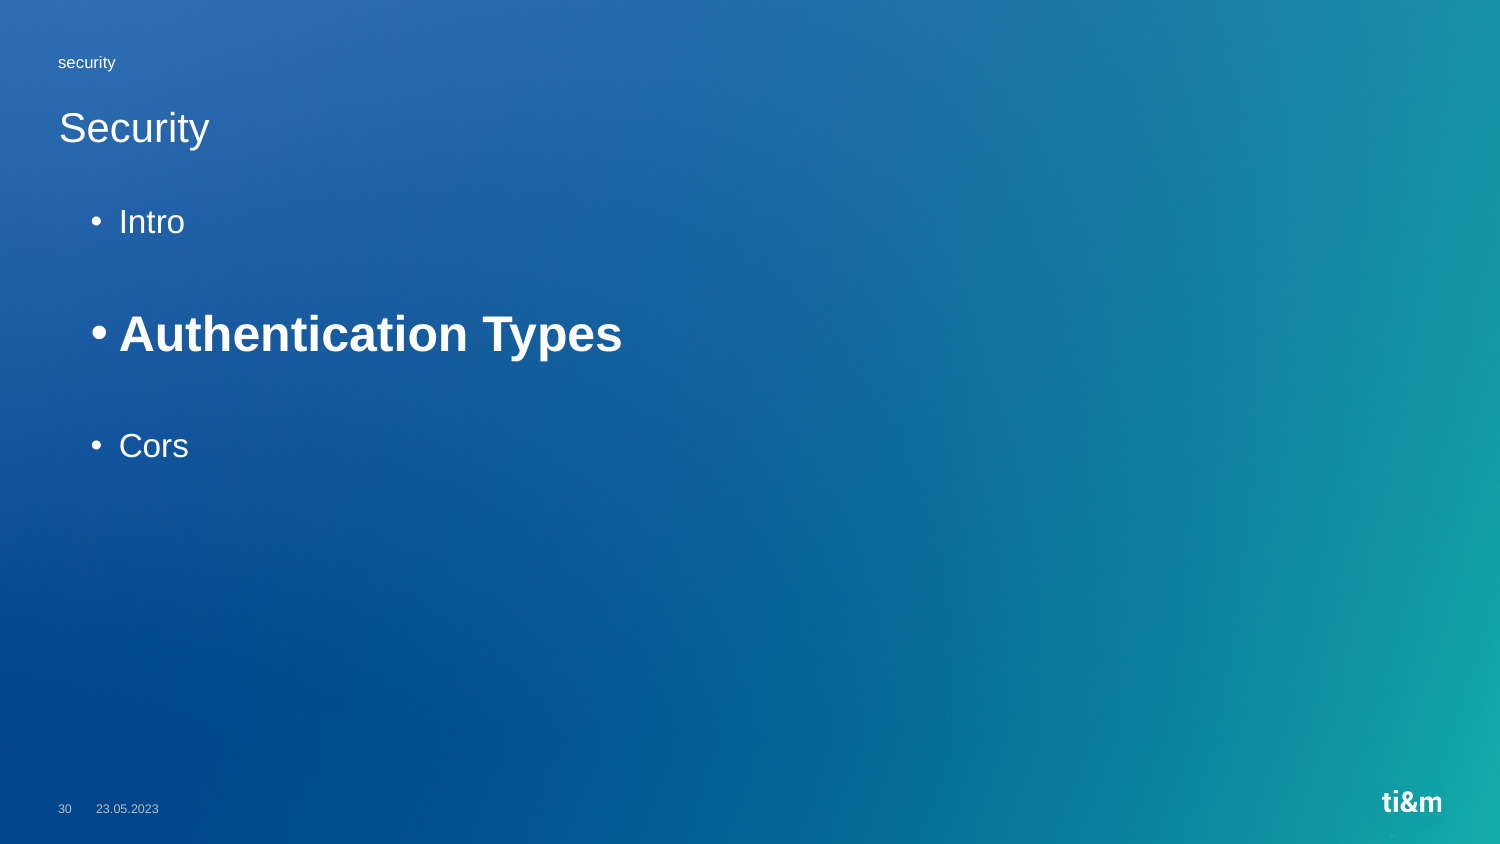

security
# Security

Intro

Authentication Types

Cors

30
23.05.2023